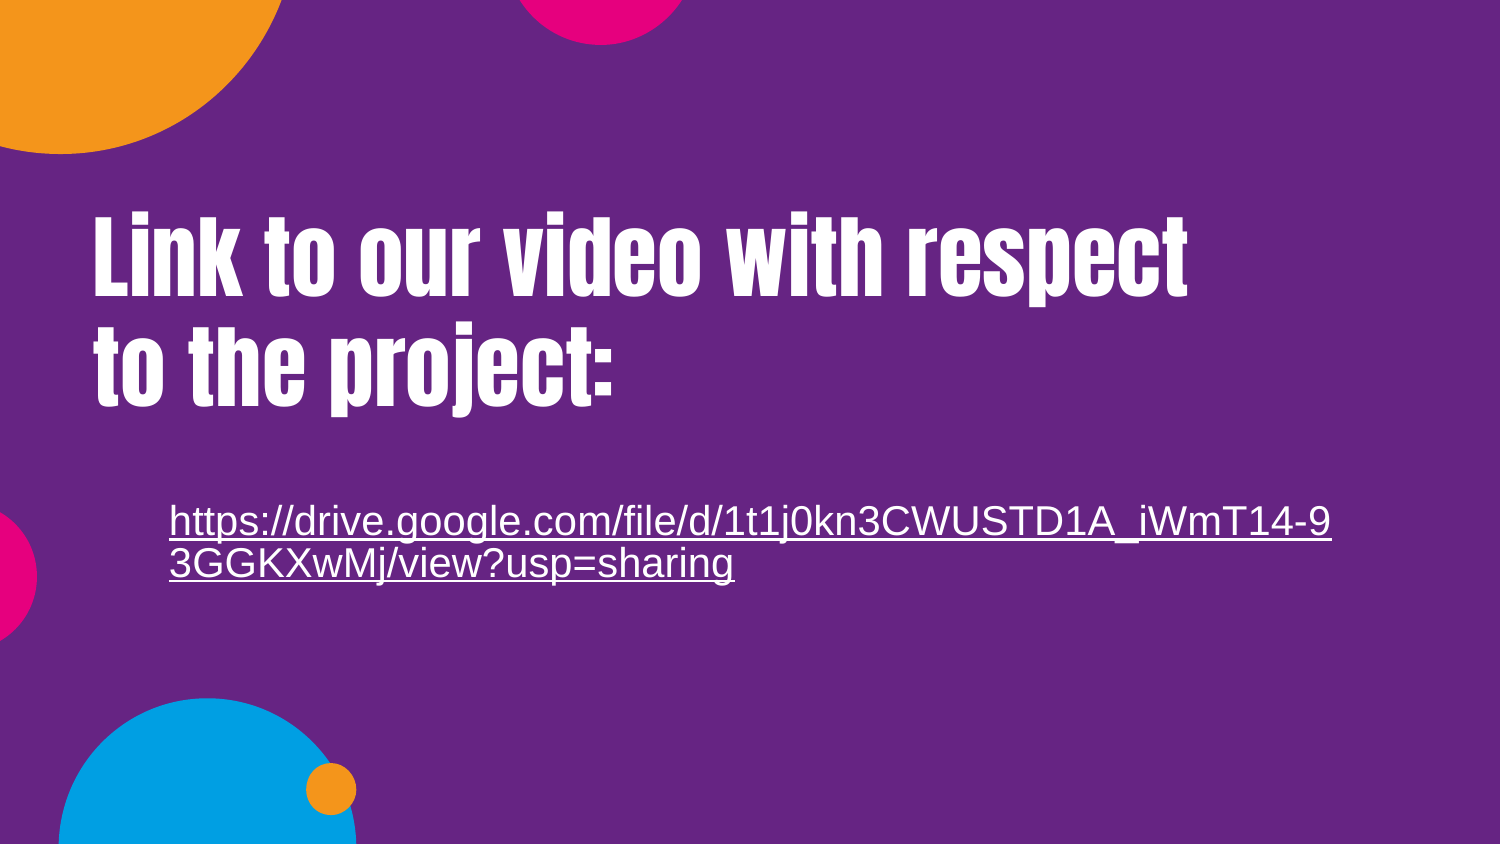

# Link to our video with respect to the project:
https://drive.google.com/file/d/1t1j0kn3CWUSTD1A_iWmT14-93GGKXwMj/view?usp=sharing